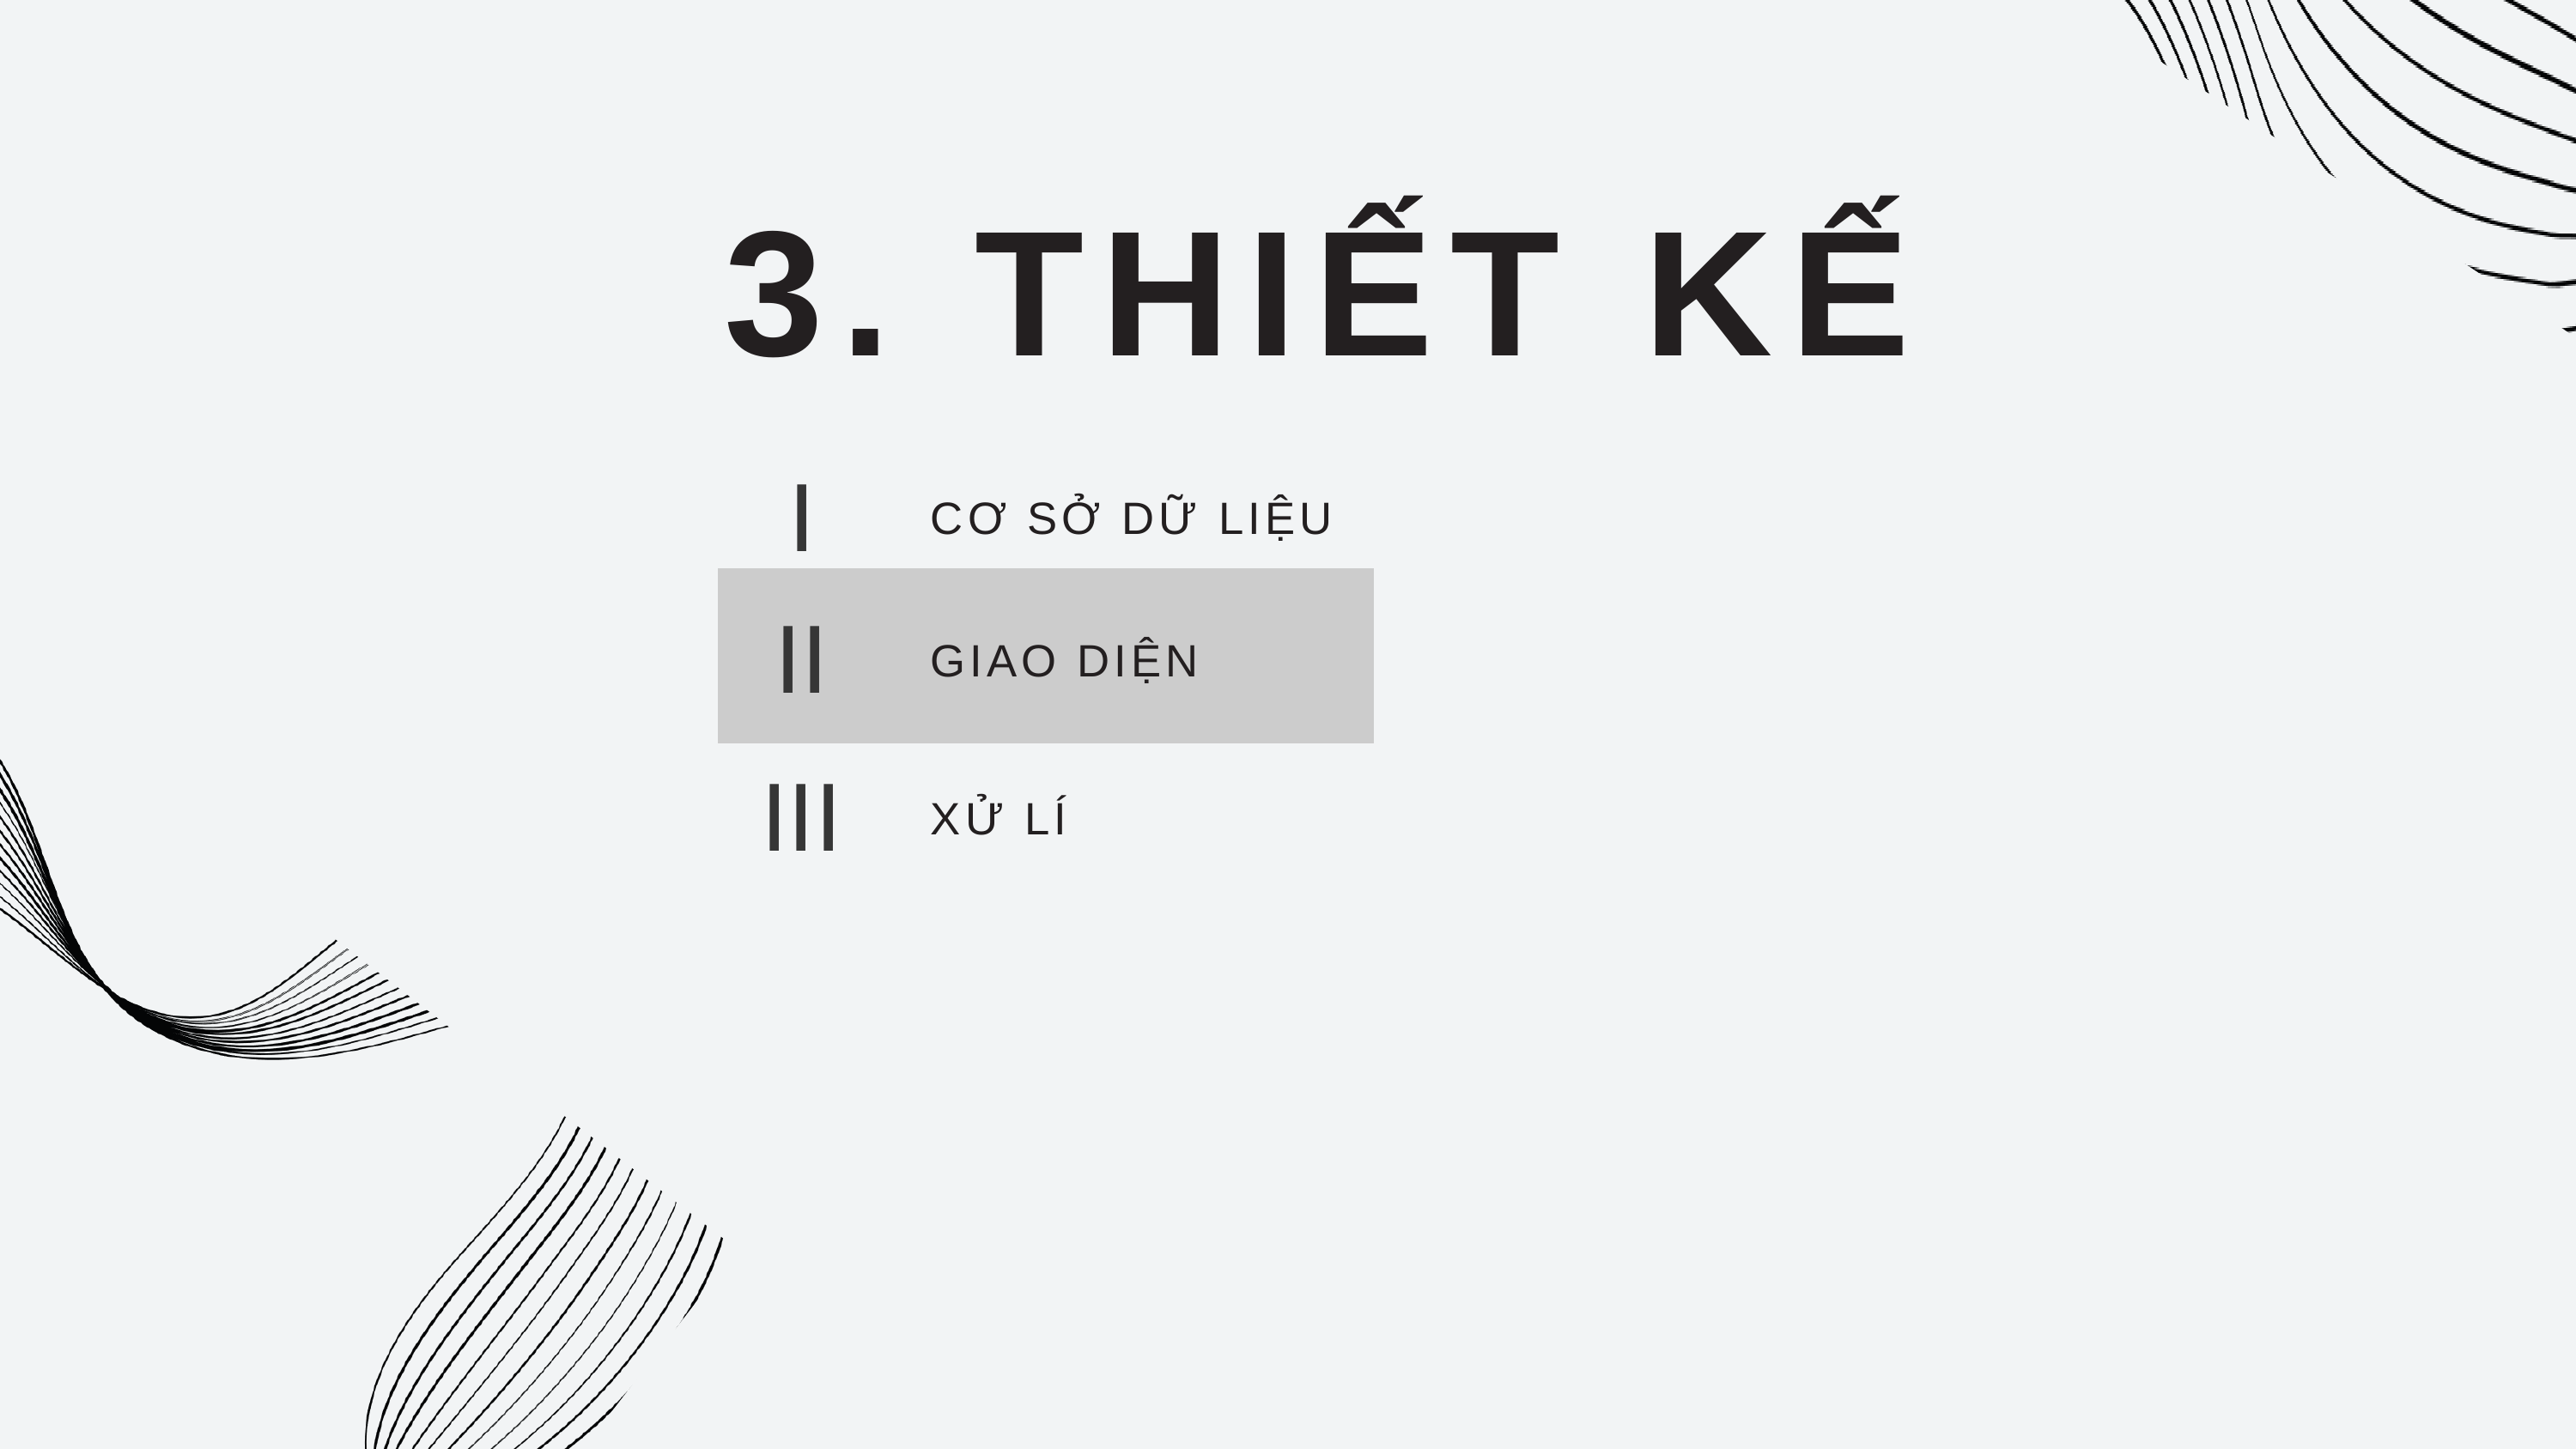

3. THIẾT KẾ
I
CƠ SỞ DỮ LIỆU

II
GIAO DIỆN
III
XỬ LÍ